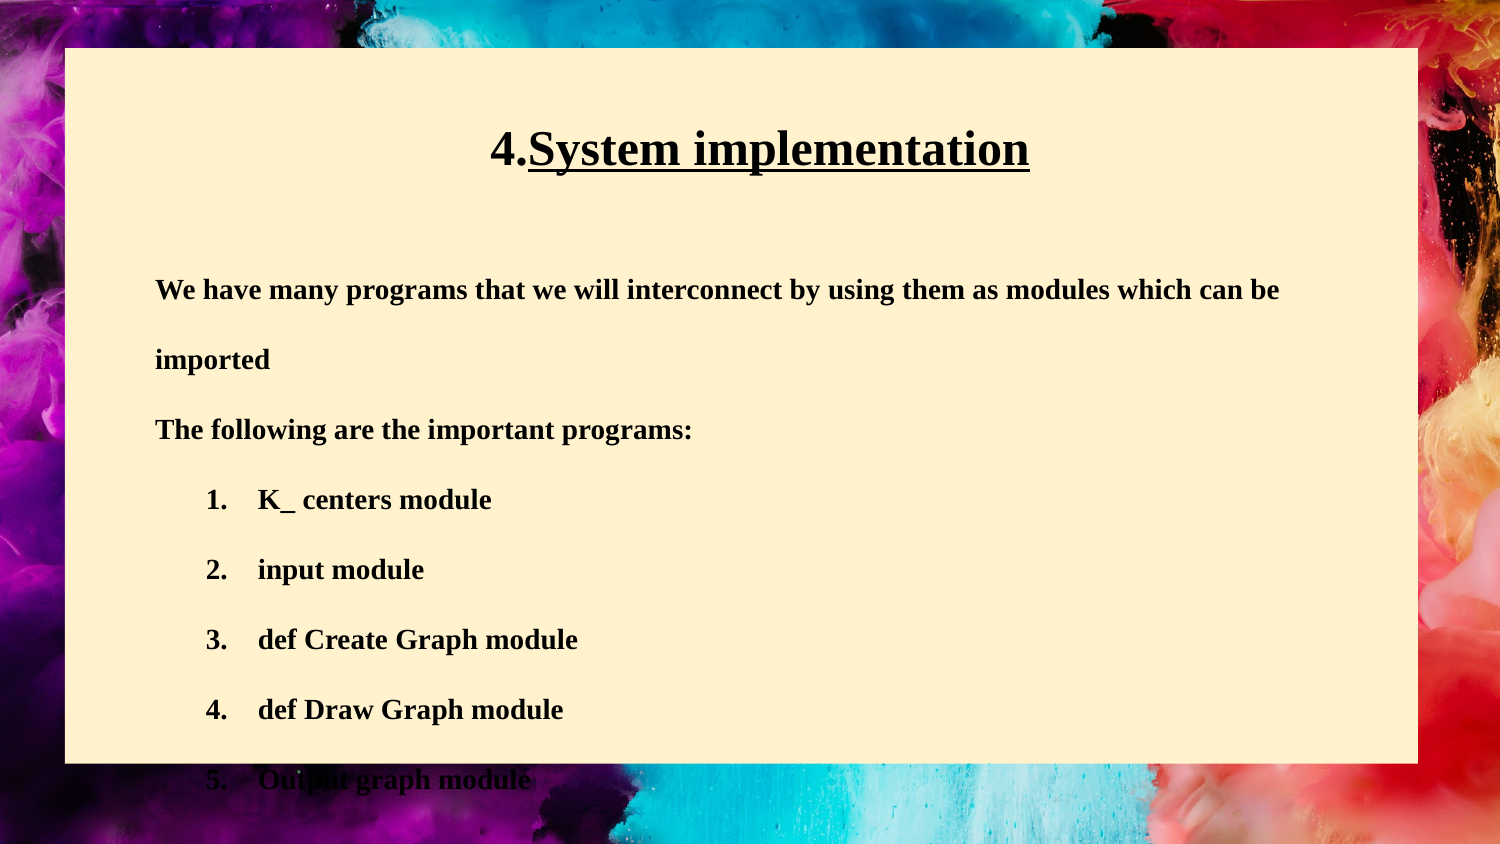

4.System implementation

We have many programs that we will interconnect by using them as modules which can be imported
The following are the important programs:
K_ centers module
input module
def Create Graph module
def Draw Graph module
Output graph module